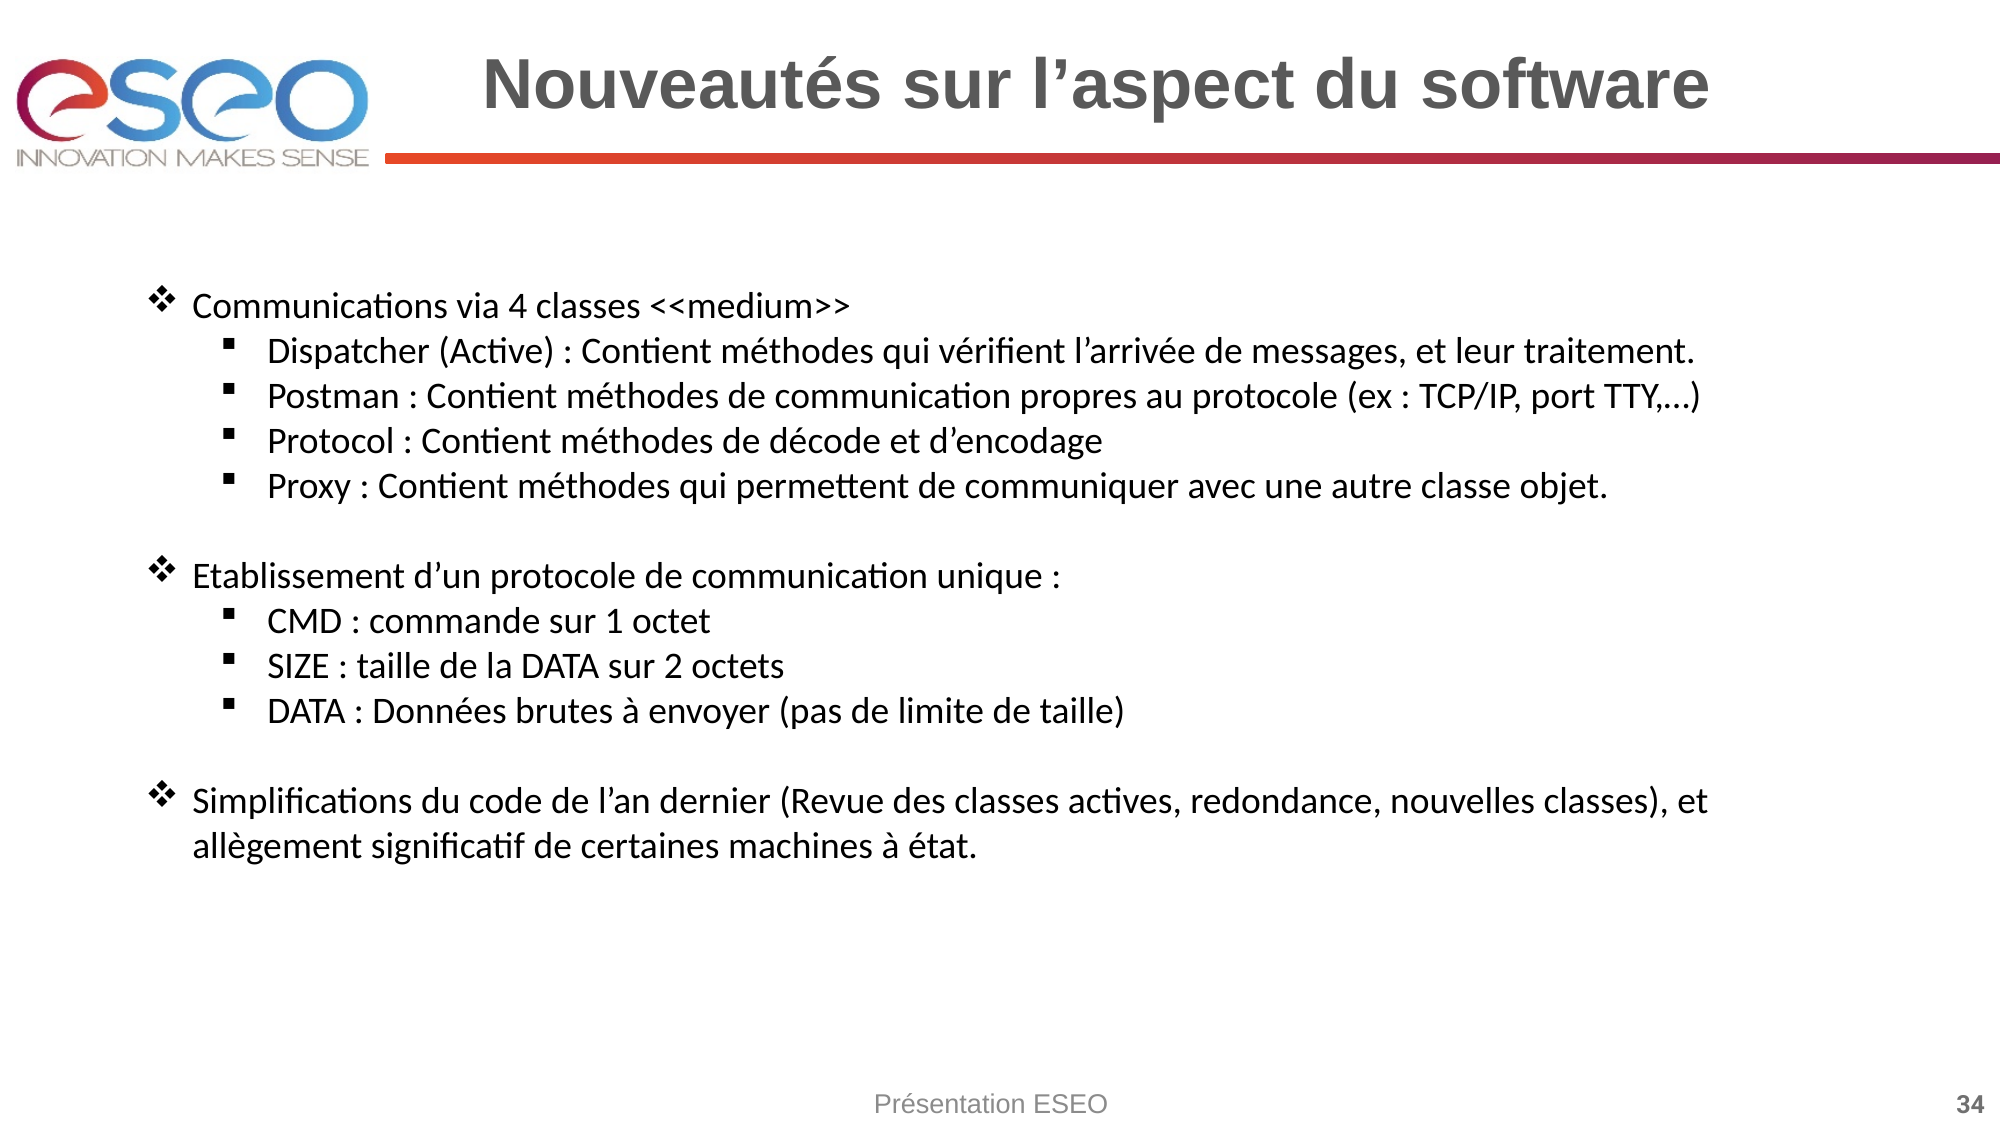

# Nouveautés sur l’aspect du software
Communications via 4 classes <<medium>>
Dispatcher (Active) : Contient méthodes qui vérifient l’arrivée de messages, et leur traitement.
Postman : Contient méthodes de communication propres au protocole (ex : TCP/IP, port TTY,…)
Protocol : Contient méthodes de décode et d’encodage
Proxy : Contient méthodes qui permettent de communiquer avec une autre classe objet.

Etablissement d’un protocole de communication unique :
CMD : commande sur 1 octet
SIZE : taille de la DATA sur 2 octets
DATA : Données brutes à envoyer (pas de limite de taille)

Simplifications du code de l’an dernier (Revue des classes actives, redondance, nouvelles classes), et allègement significatif de certaines machines à état.

Présentation ESEO
34